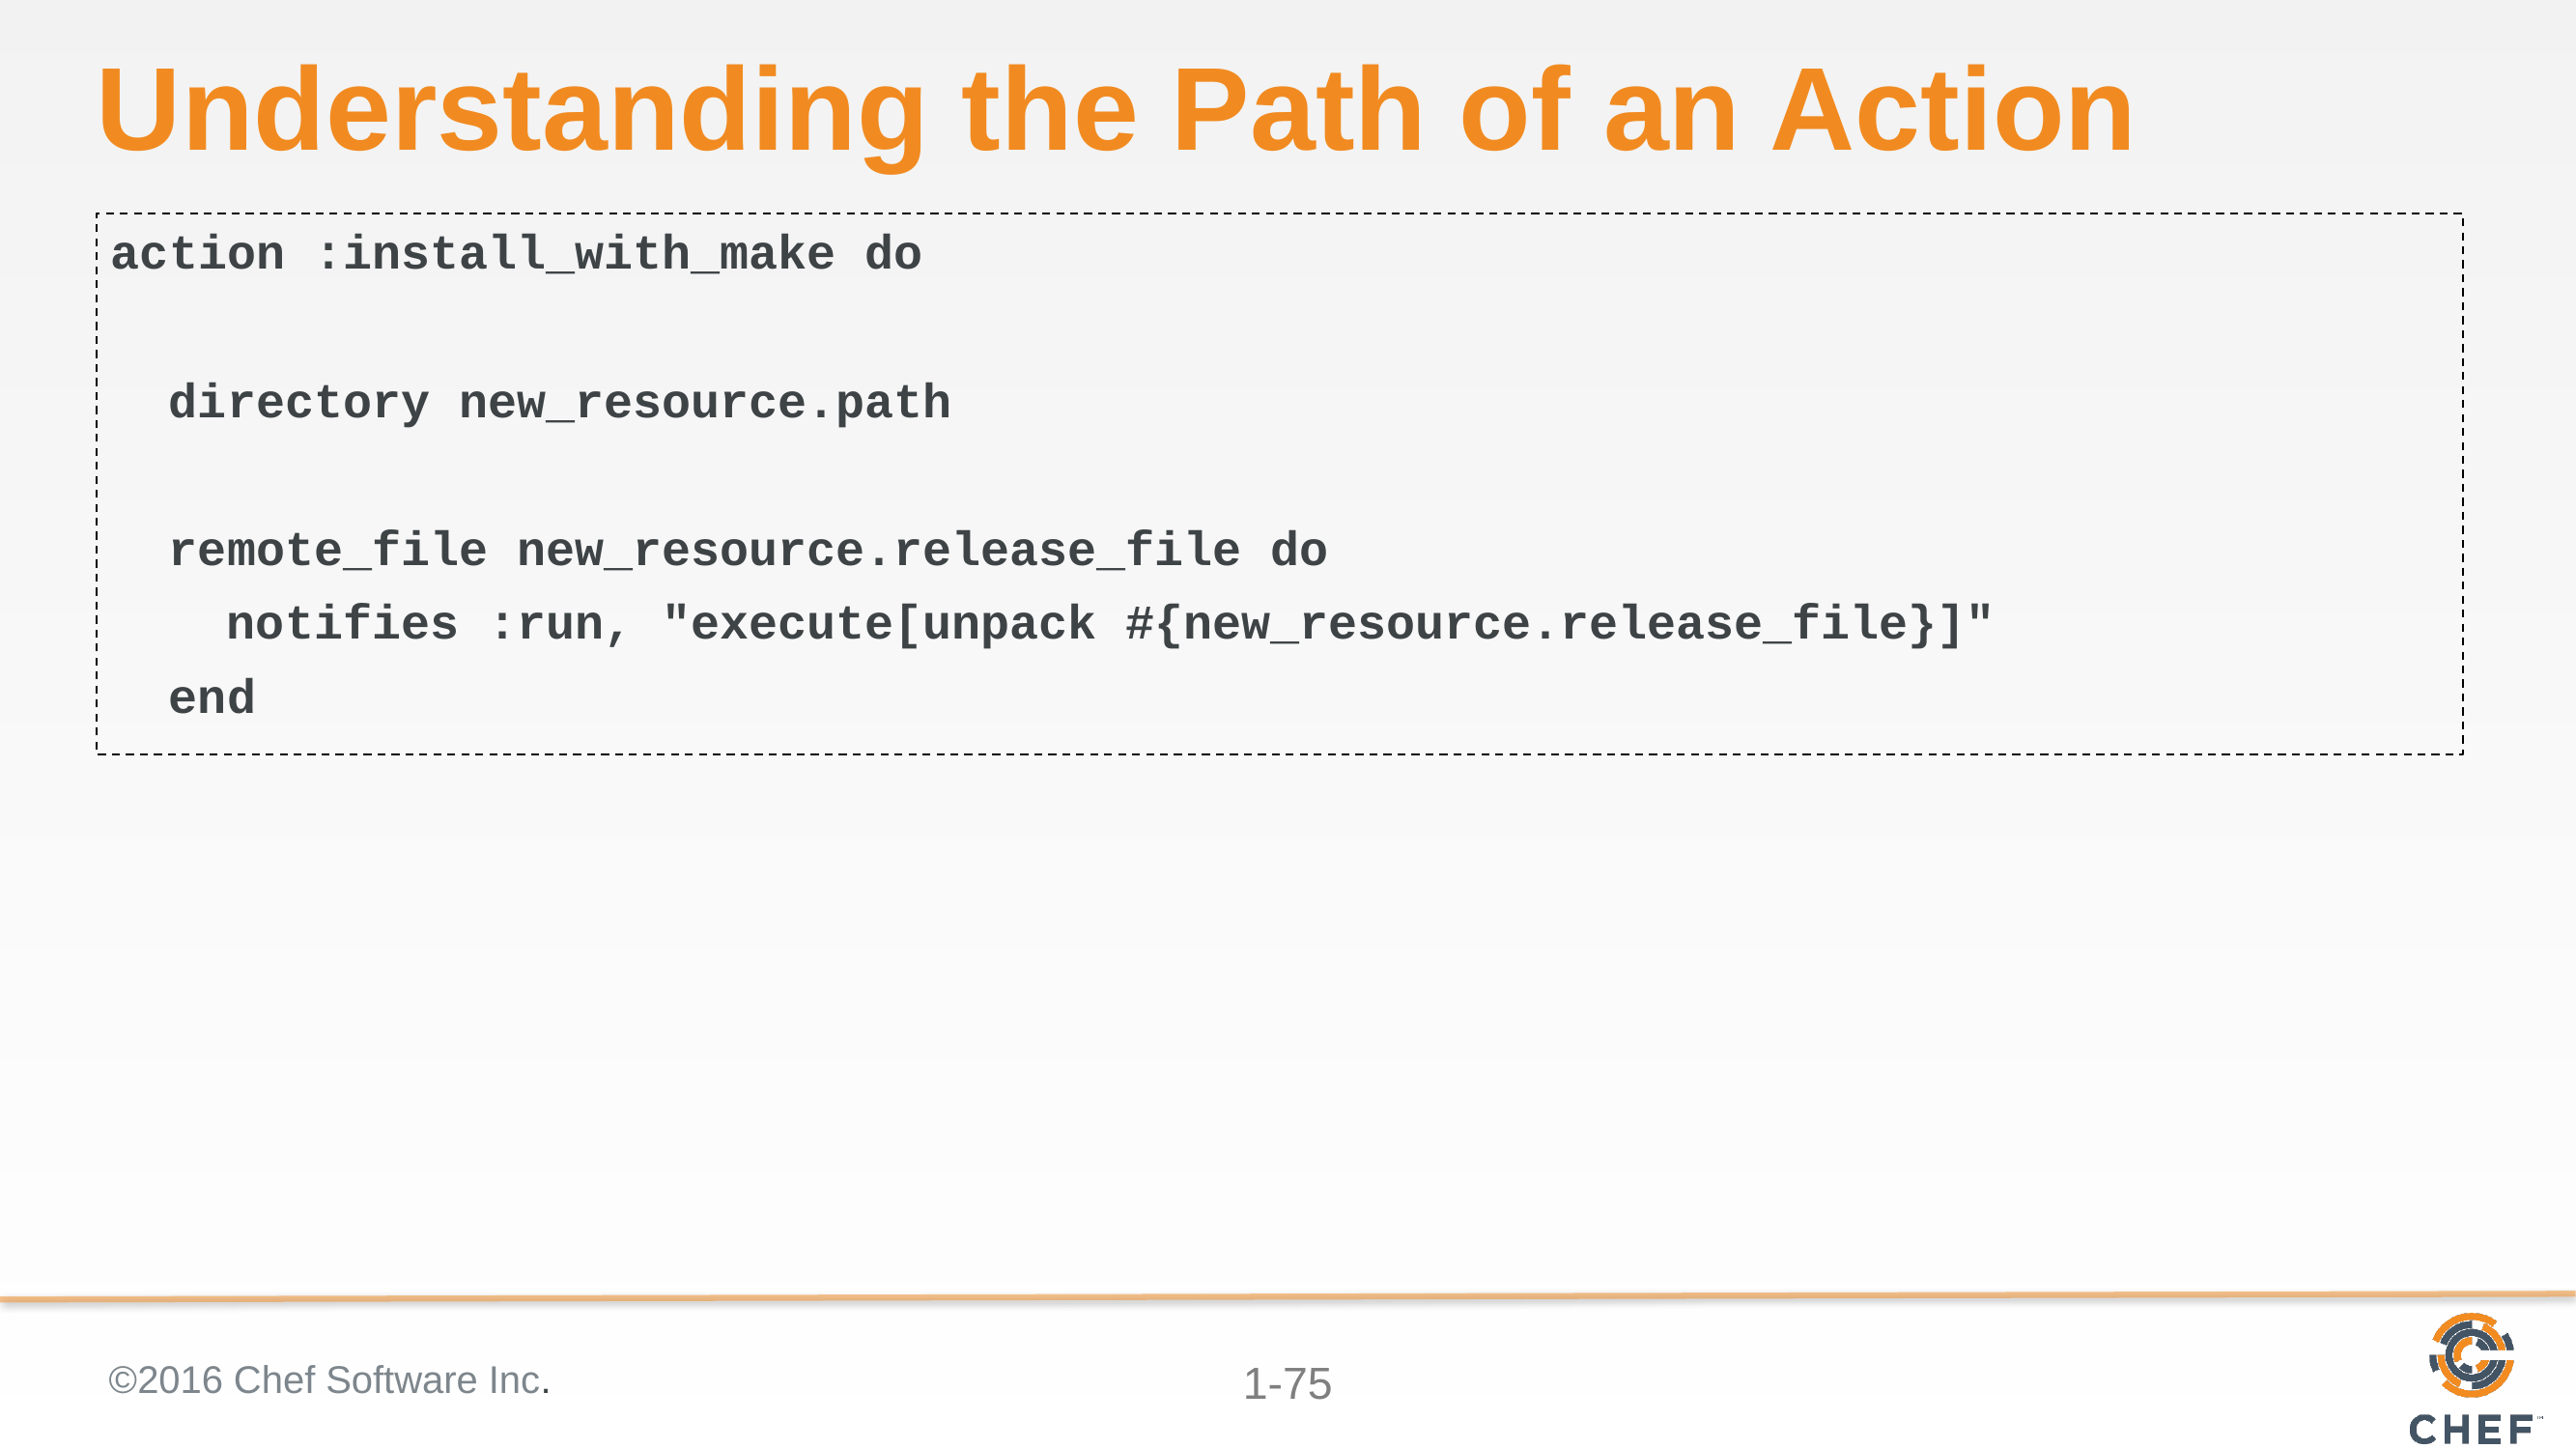

# Understanding the Path of an Action
action :install_with_make do

  directory new_resource.path

  remote_file new_resource.release_file do
    notifies :run, "execute[unpack #{new_resource.release_file}]"
  end